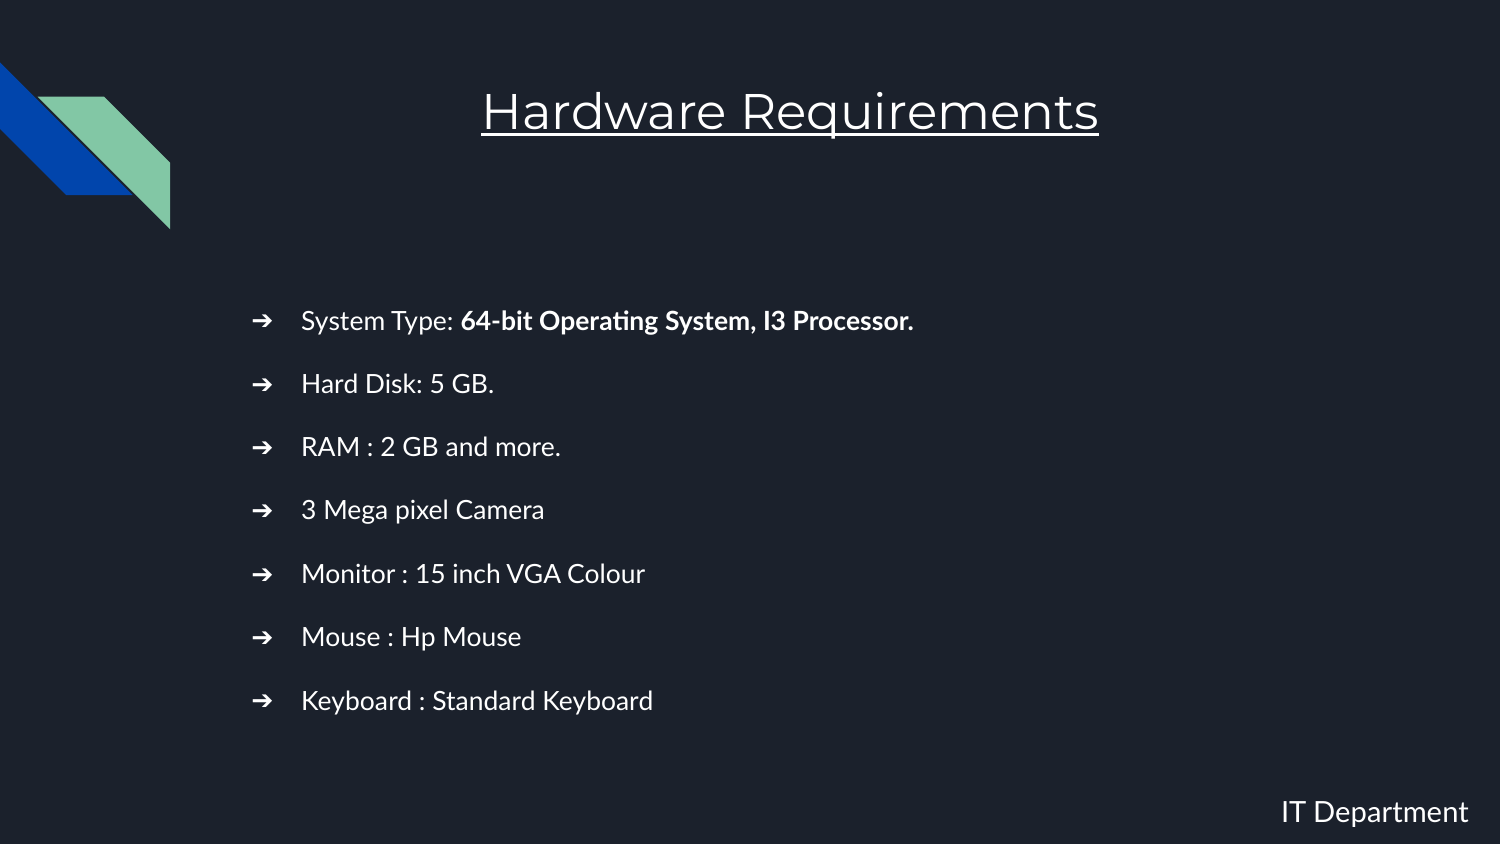

# Hardware Requirements
System Type: 64-bit Operating System, I3 Processor.
Hard Disk: 5 GB.
RAM : 2 GB and more.
3 Mega pixel Camera
Monitor : 15 inch VGA Colour
Mouse : Hp Mouse
Keyboard : Standard Keyboard
IT Department